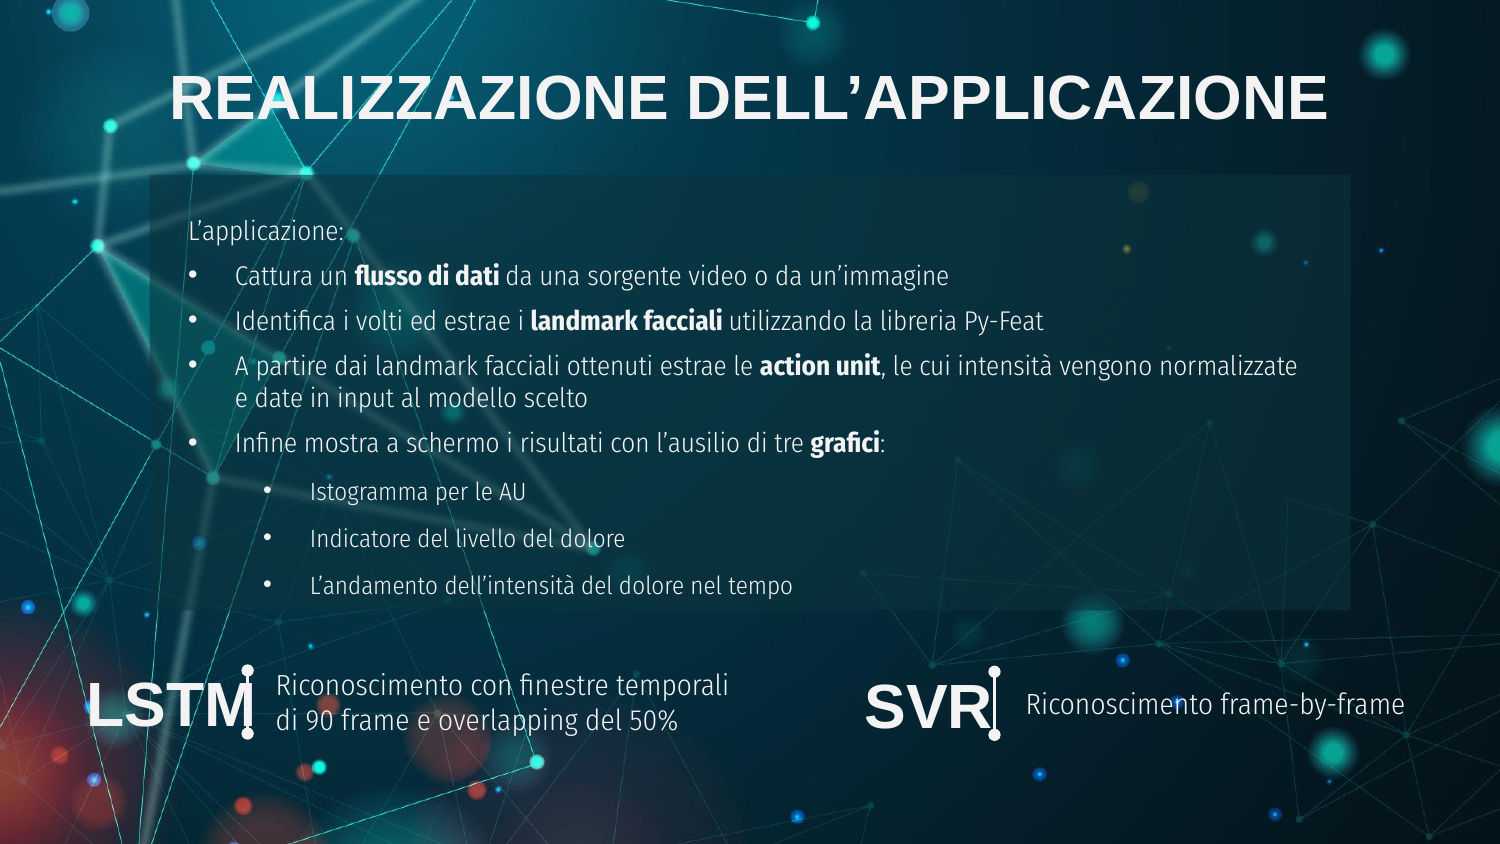

# REALIZZAZIONE DELL’APPLICAZIONE
L’applicazione:
Cattura un flusso di dati da una sorgente video o da un’immagine
Identifica i volti ed estrae i landmark facciali utilizzando la libreria Py-Feat
A partire dai landmark facciali ottenuti estrae le action unit, le cui intensità vengono normalizzate e date in input al modello scelto
Infine mostra a schermo i risultati con l’ausilio di tre grafici:
Istogramma per le AU
Indicatore del livello del dolore
L’andamento dell’intensità del dolore nel tempo

LSTM
SVR
Riconoscimento con finestre temporali di 90 frame e overlapping del 50%
Riconoscimento frame-by-frame